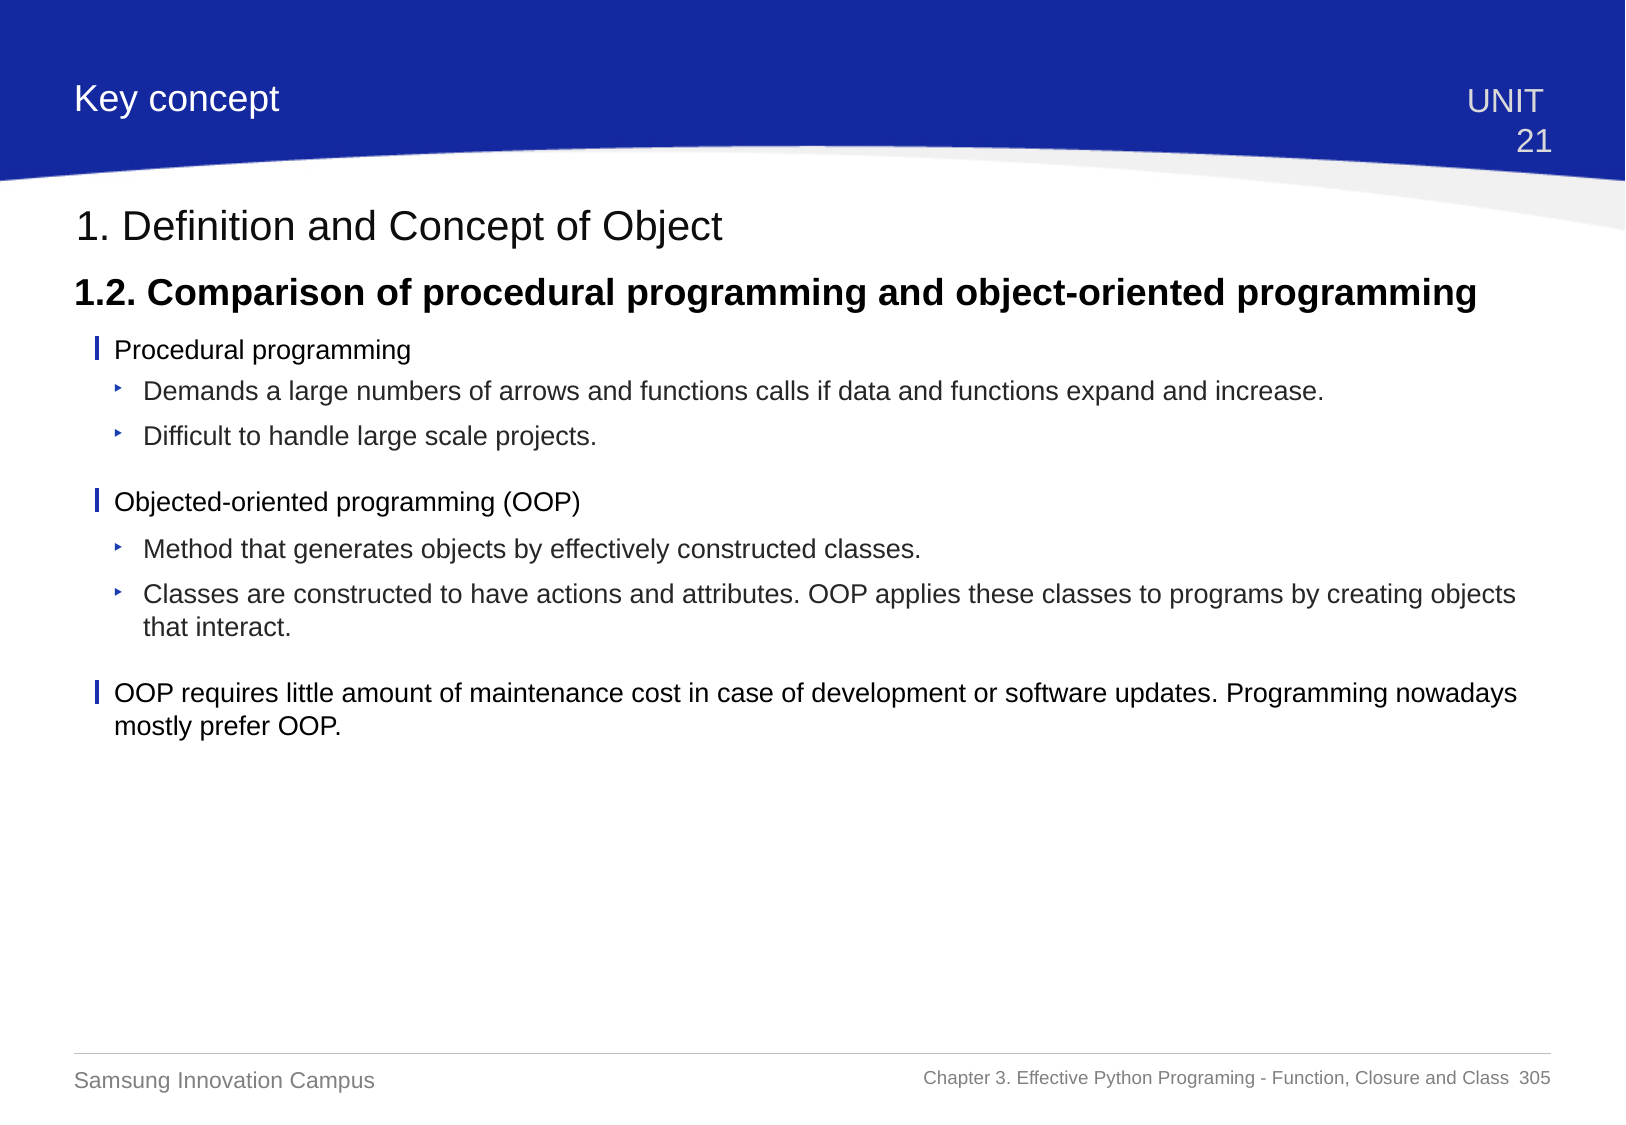

Key concept
UNIT  21
1. Definition and Concept of Object
1.2. Comparison of procedural programming and object-oriented programming
Procedural programming
Demands a large numbers of arrows and functions calls if data and functions expand and increase.
Difficult to handle large scale projects.

Objected-oriented programming (OOP)
Method that generates objects by effectively constructed classes.
Classes are constructed to have actions and attributes. OOP applies these classes to programs by creating objects that interact.
OOP requires little amount of maintenance cost in case of development or software updates. Programming nowadays mostly prefer OOP.